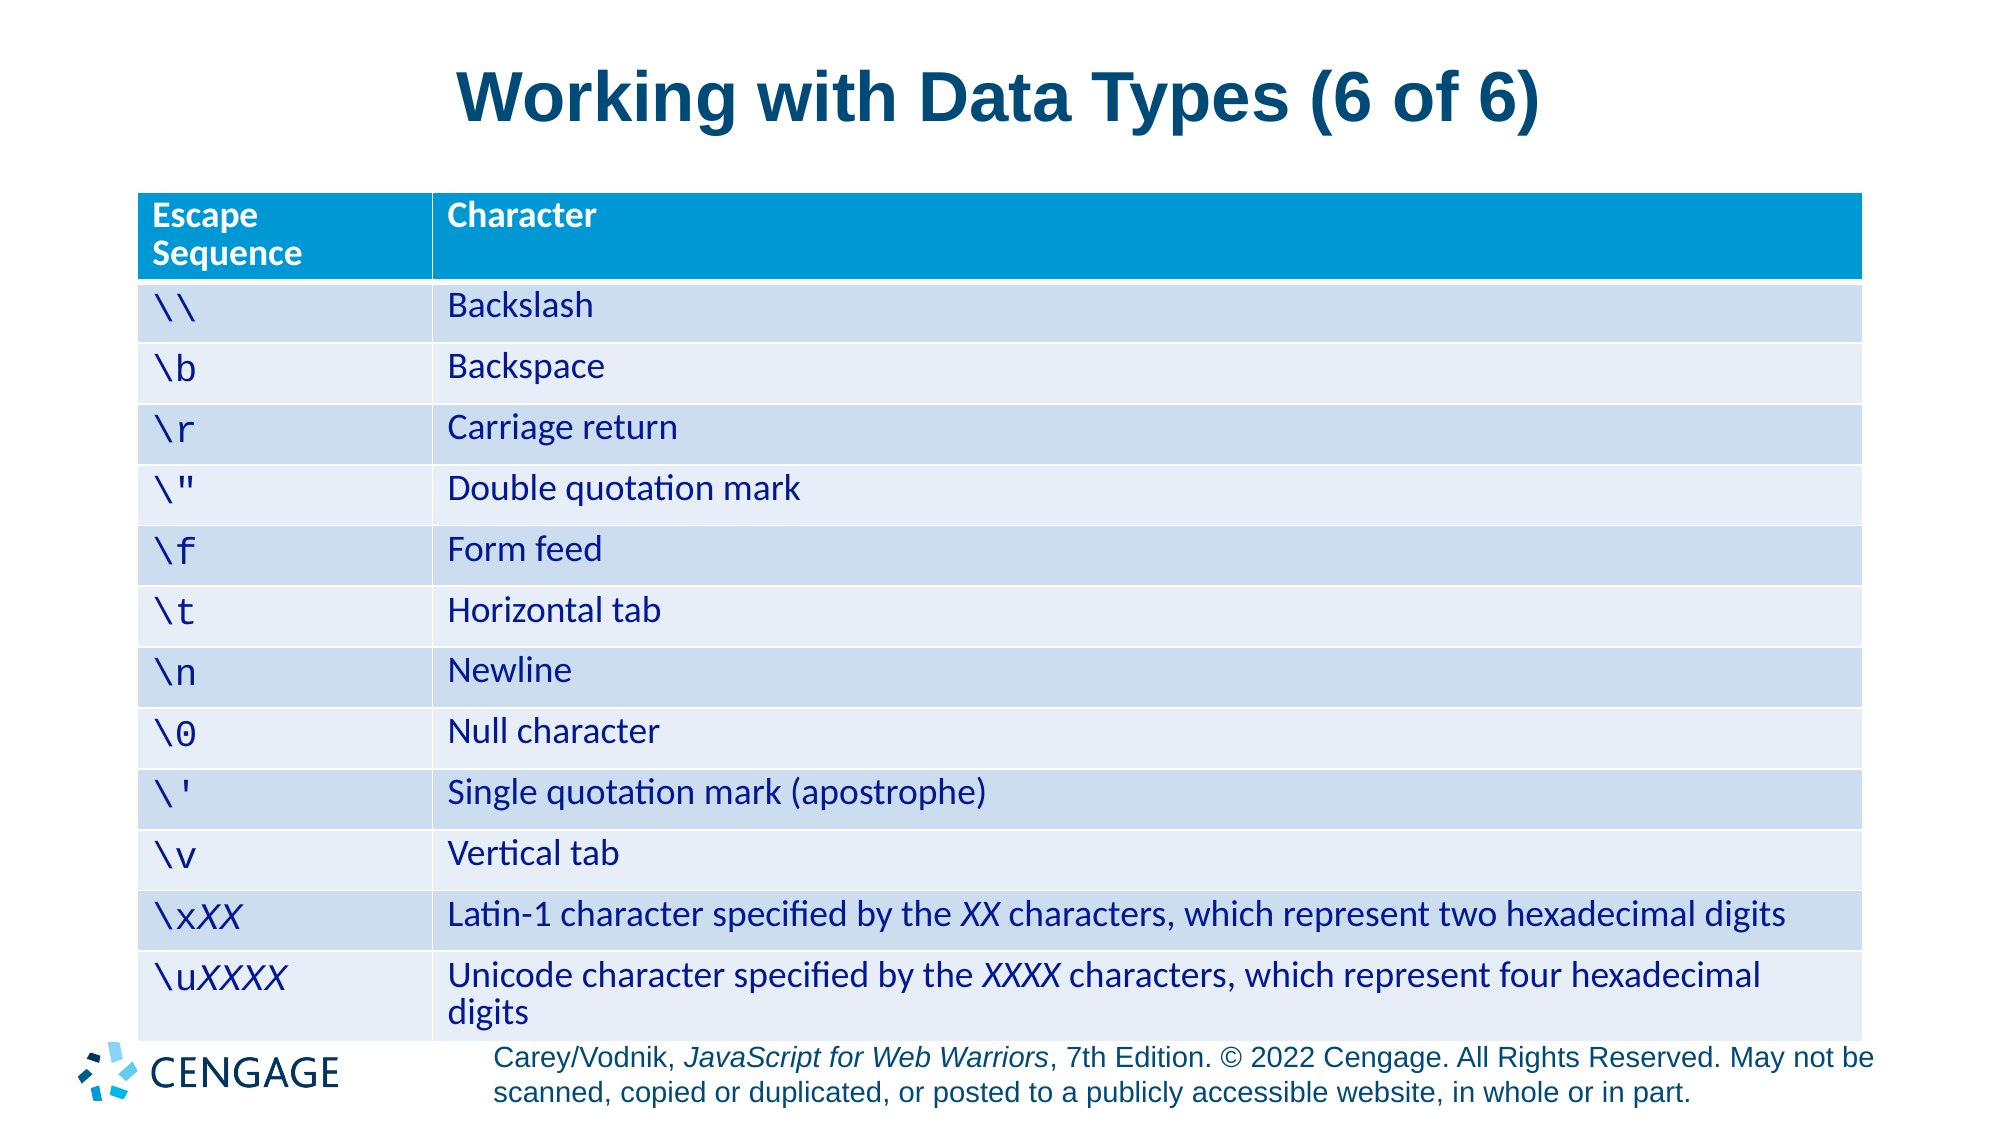

# Working with Data Types (6 of 6)
| Escape Sequence | Character |
| --- | --- |
| \\ | Backslash |
| \b | Backspace |
| \r | Carriage return |
| \" | Double quotation mark |
| \f | Form feed |
| \t | Horizontal tab |
| \n | Newline |
| \0 | Null character |
| \' | Single quotation mark (apostrophe) |
| \v | Vertical tab |
| \xXX | Latin-1 character specified by the XX characters, which represent two hexadecimal digits |
| \uXXXX | Unicode character specified by the XXXX characters, which represent four hexadecimal digits |